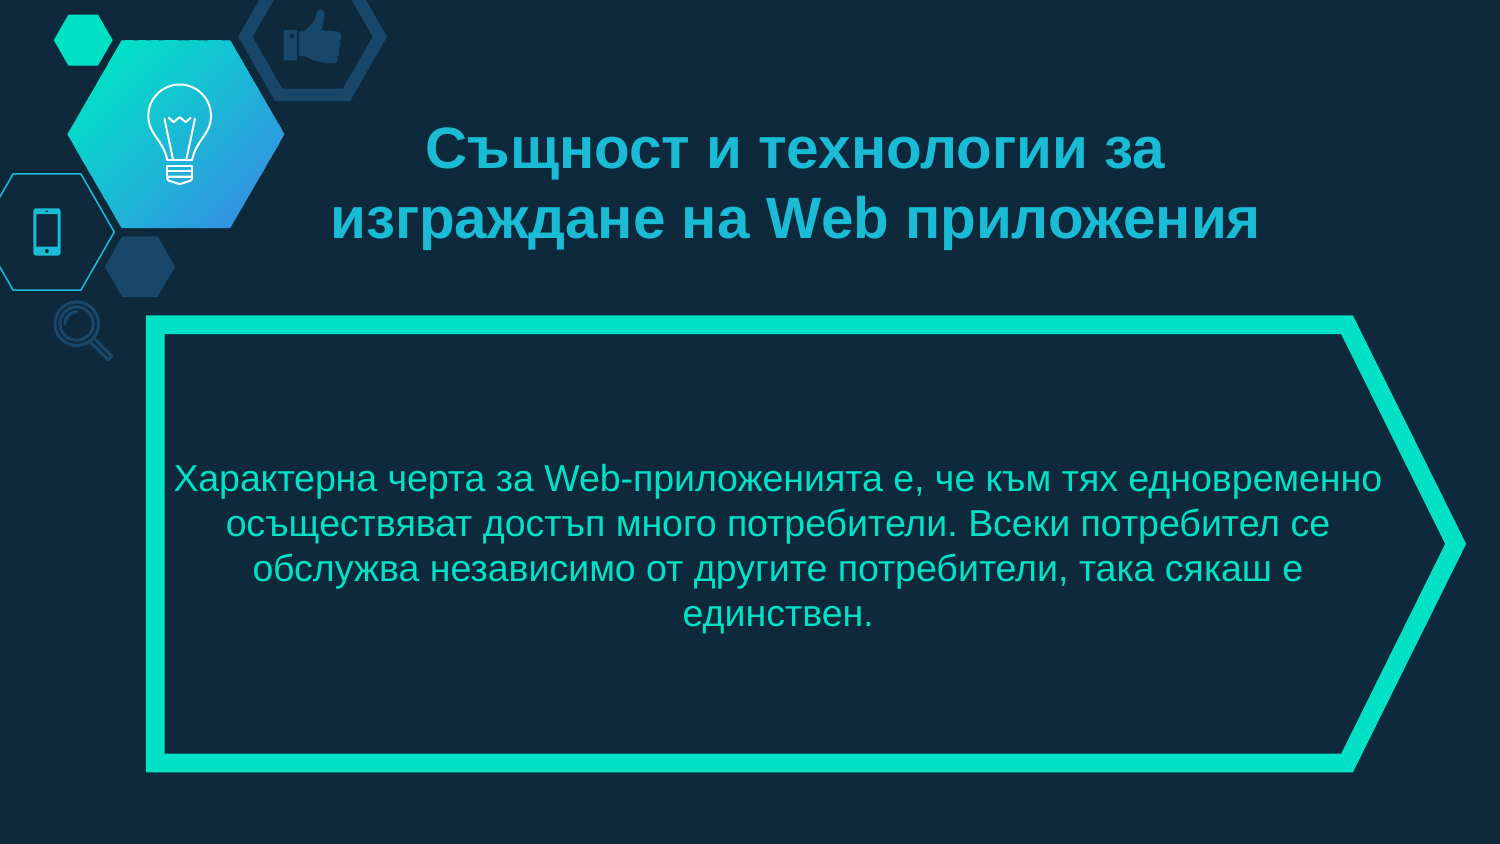

# Същност и технологии за изграждане на Web приложения
Характерна черта за Web-приложенията е, че към тях едновременно осъществяват достъп много потребители. Всеки потребител се обслужва независимо от другите потребители, така сякаш е единствен.